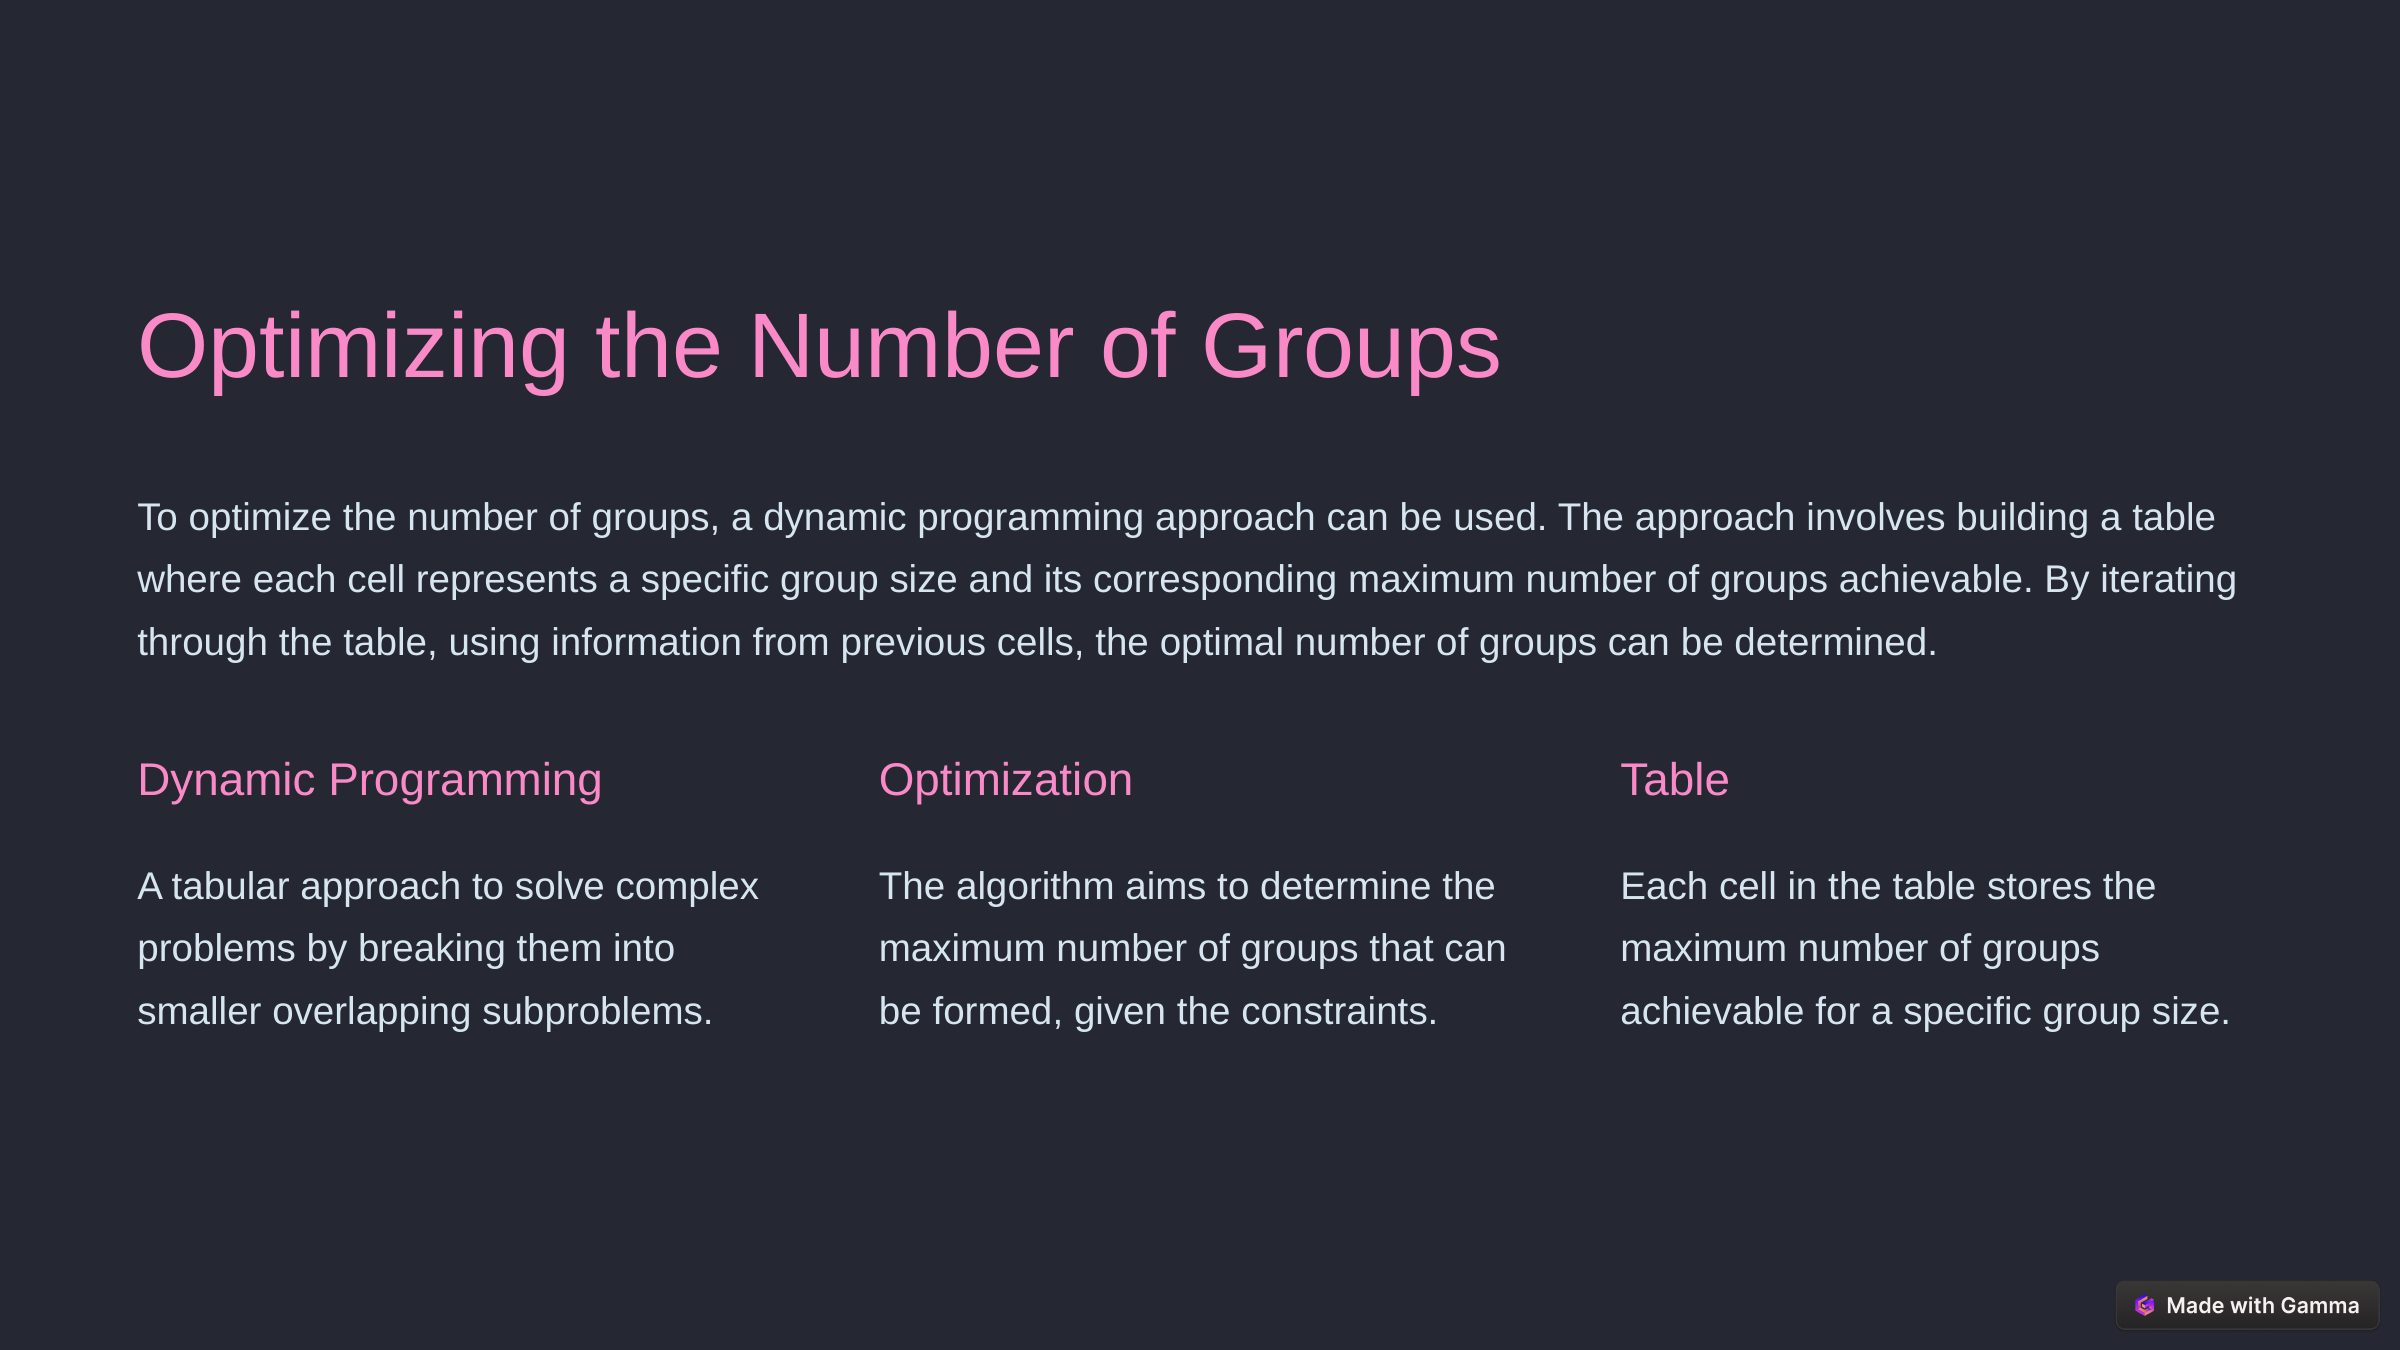

Optimizing the Number of Groups
To optimize the number of groups, a dynamic programming approach can be used. The approach involves building a table where each cell represents a specific group size and its corresponding maximum number of groups achievable. By iterating through the table, using information from previous cells, the optimal number of groups can be determined.
Dynamic Programming
Optimization
Table
A tabular approach to solve complex problems by breaking them into smaller overlapping subproblems.
The algorithm aims to determine the maximum number of groups that can be formed, given the constraints.
Each cell in the table stores the maximum number of groups achievable for a specific group size.